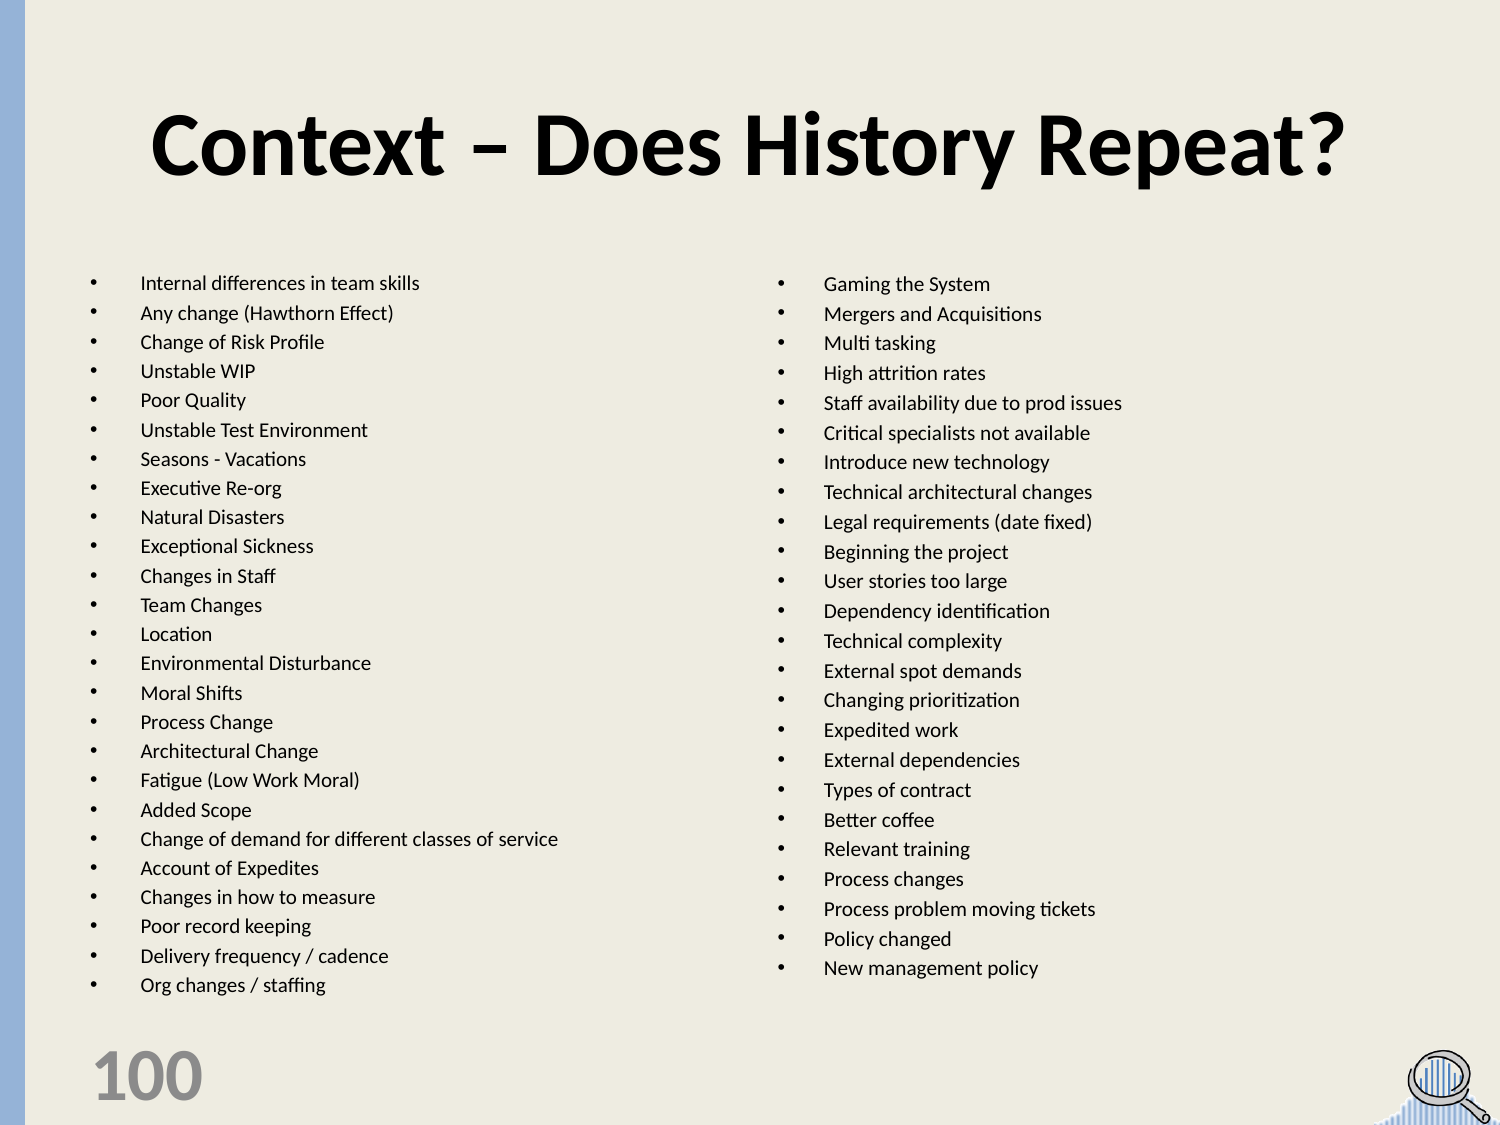

# Context – Does History Repeat?
Internal differences in team skills
Any change (Hawthorn Effect)
Change of Risk Profile
Unstable WIP
Poor Quality
Unstable Test Environment
Seasons - Vacations
Executive Re-org
Natural Disasters
Exceptional Sickness
Changes in Staff
Team Changes
Location
Environmental Disturbance
Moral Shifts
Process Change
Architectural Change
Fatigue (Low Work Moral)
Added Scope
Change of demand for different classes of service
Account of Expedites
Changes in how to measure
Poor record keeping
Delivery frequency / cadence
Org changes / staffing

Gaming the System
Mergers and Acquisitions
Multi tasking
High attrition rates
Staff availability due to prod issues
Critical specialists not available
Introduce new technology
Technical architectural changes
Legal requirements (date fixed)
Beginning the project
User stories too large
Dependency identification
Technical complexity
External spot demands
Changing prioritization
Expedited work
External dependencies
Types of contract
Better coffee
Relevant training
Process changes
Process problem moving tickets
Policy changed
New management policy

100